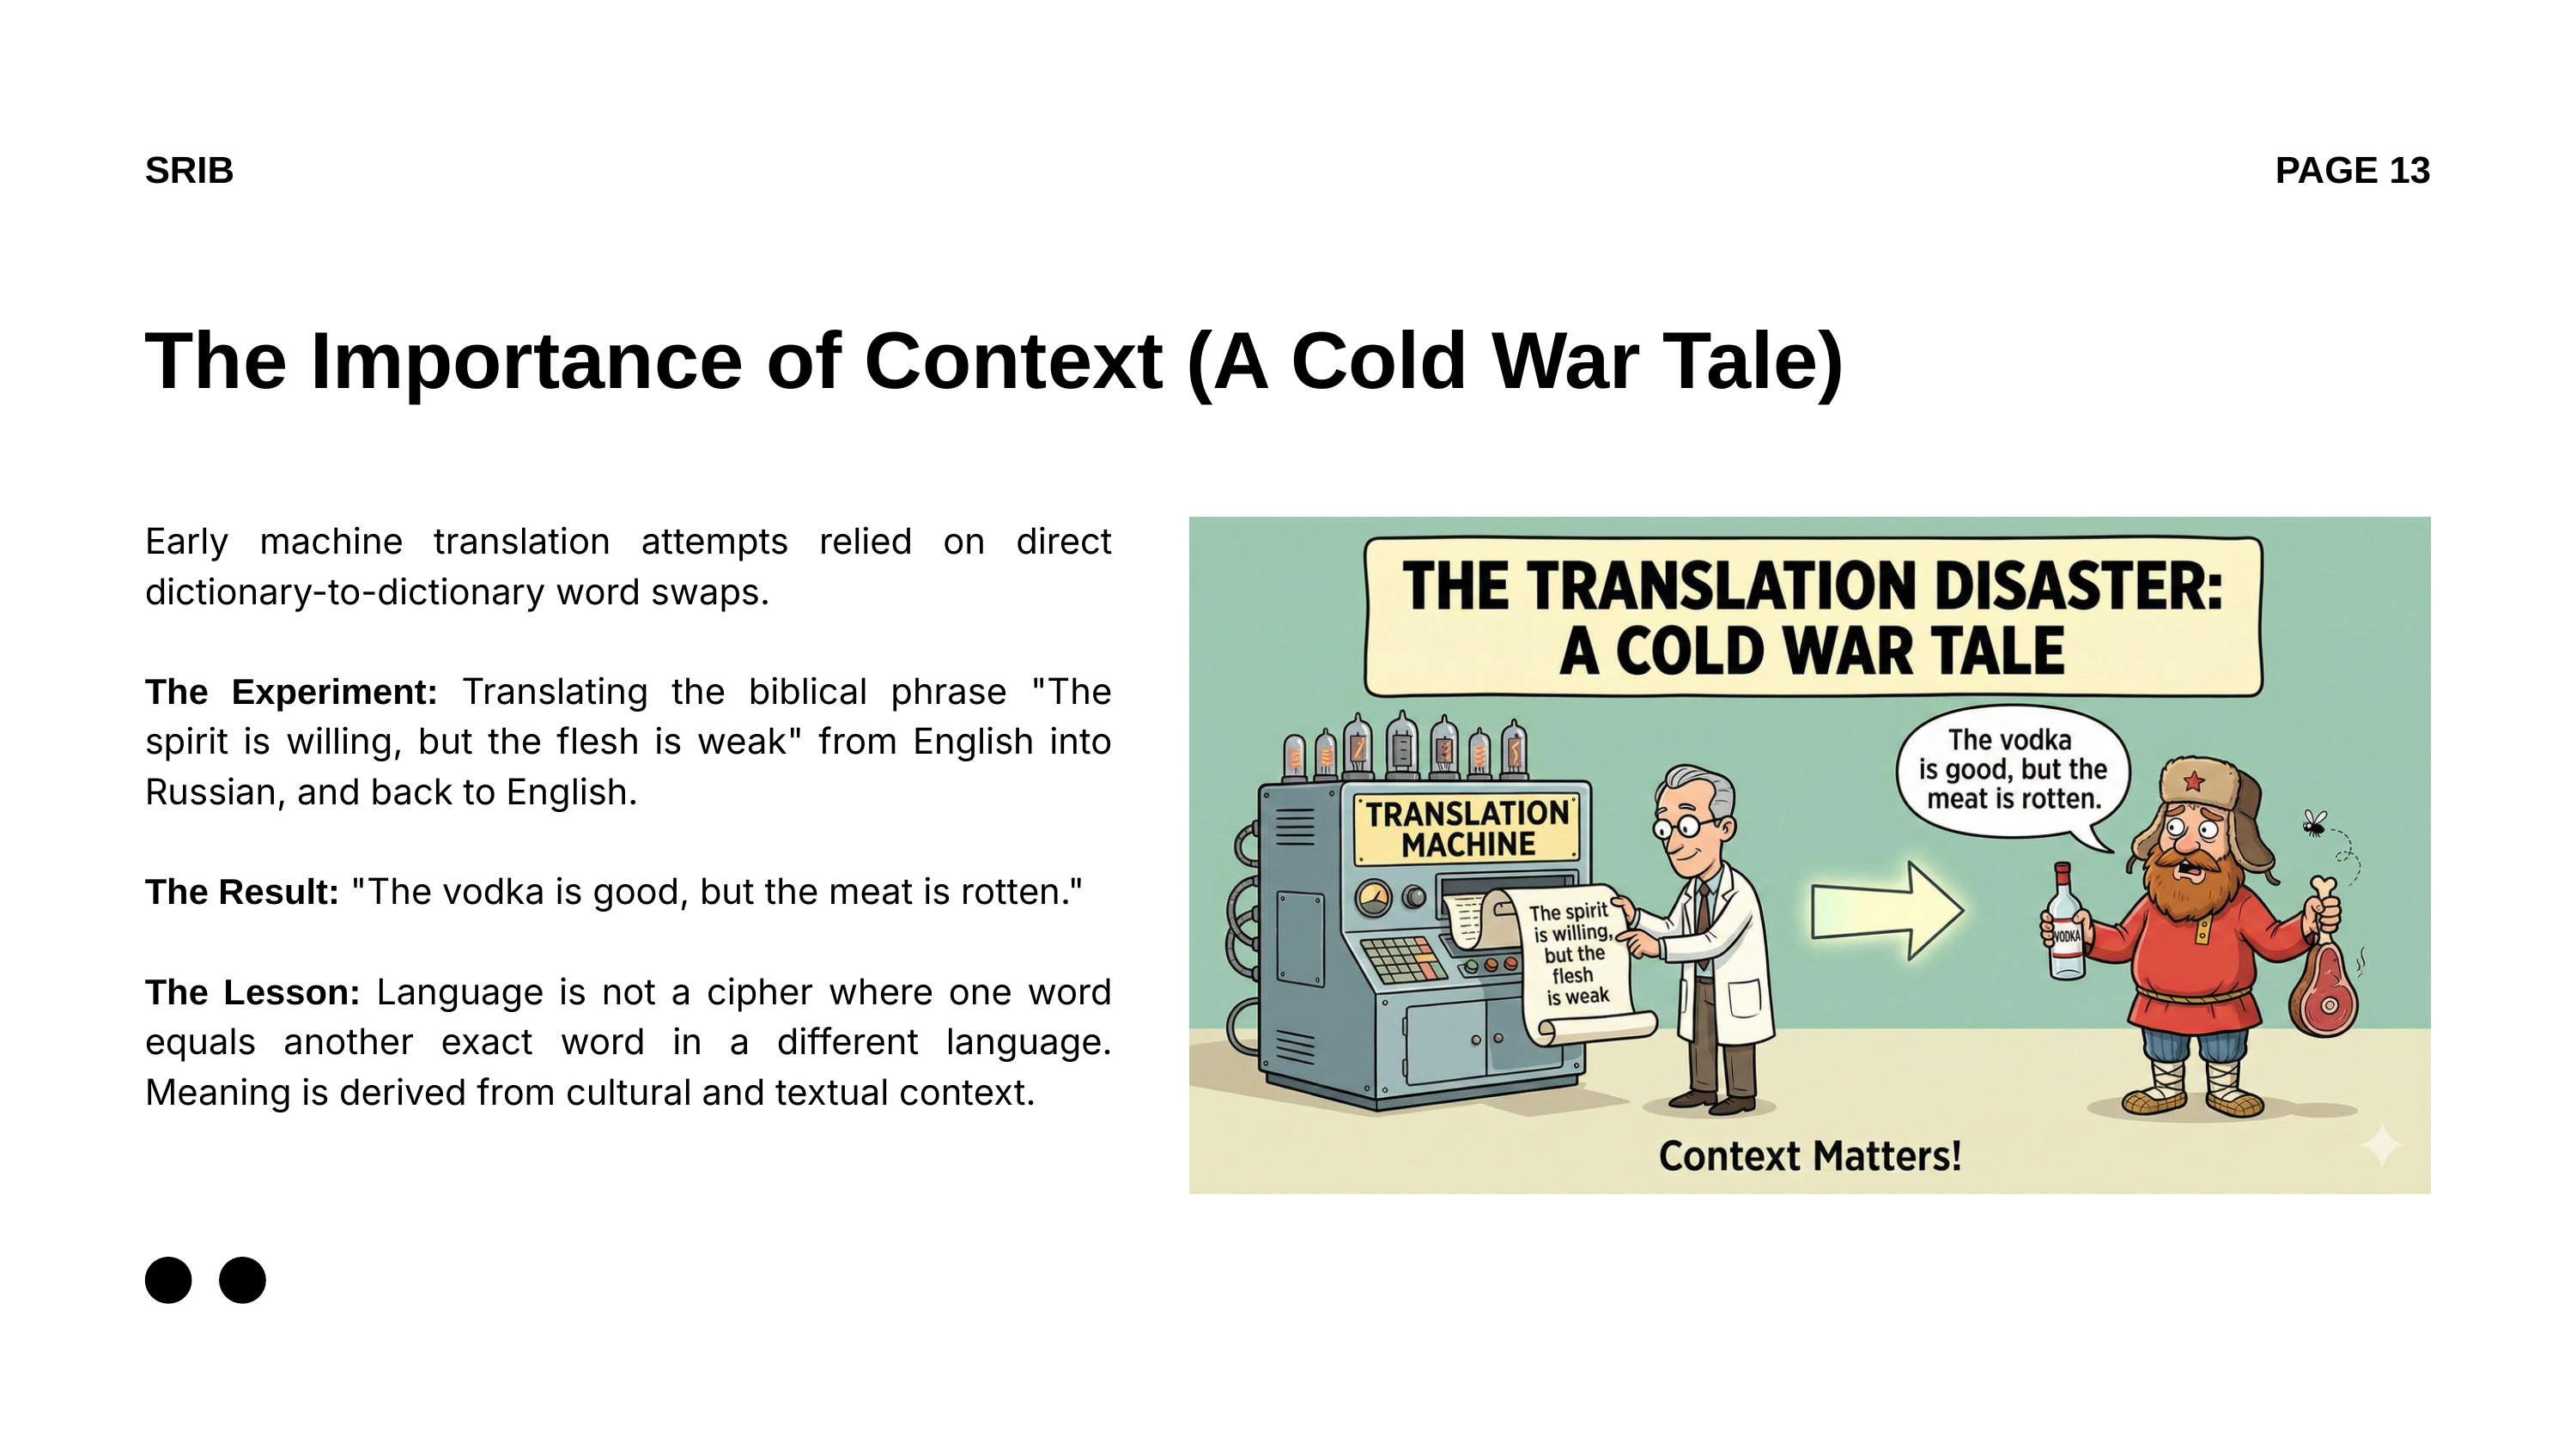

SRIB
PAGE 13
The Importance of Context (A Cold War Tale)
Early machine translation attempts relied on direct dictionary-to-dictionary word swaps.

The Experiment: Translating the biblical phrase "The spirit is willing, but the flesh is weak" from English into Russian, and back to English.

The Result: "The vodka is good, but the meat is rotten."

The Lesson: Language is not a cipher where one word equals another exact word in a different language. Meaning is derived from cultural and textual context.